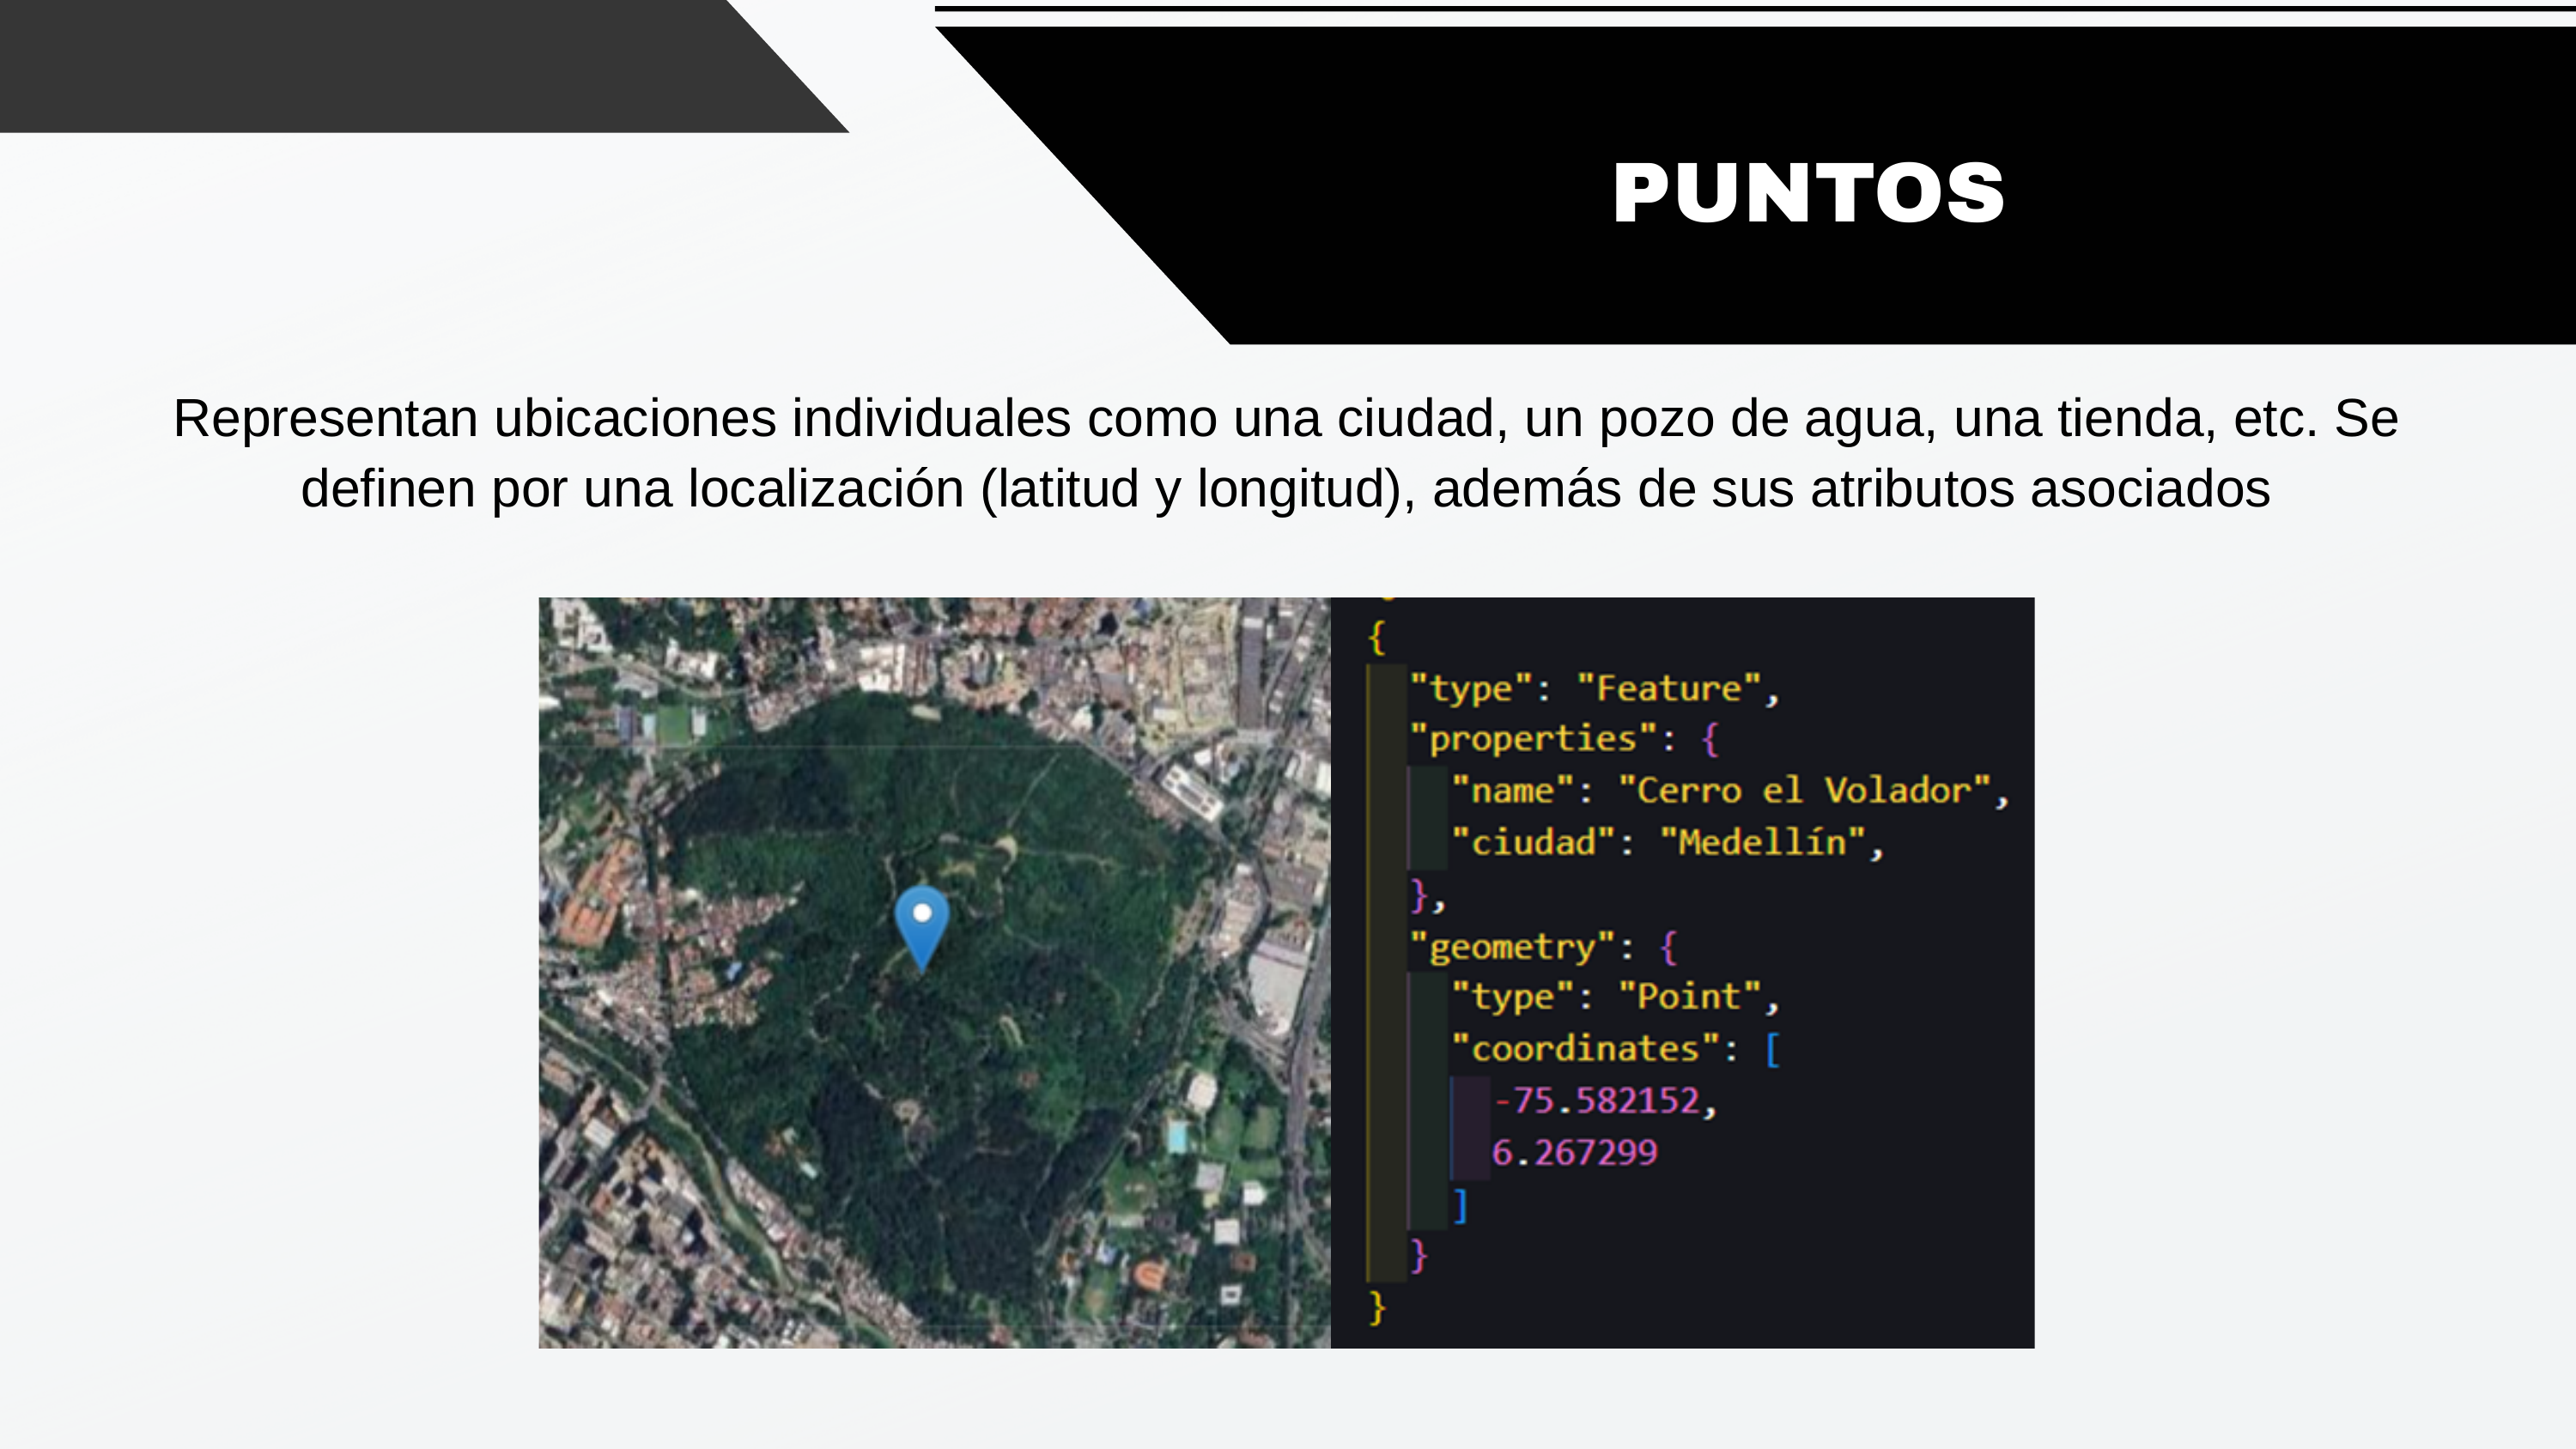

PUNTOS
Representan ubicaciones individuales como una ciudad, un pozo de agua, una tienda, etc. Se definen por una localización (latitud y longitud), además de sus atributos asociados